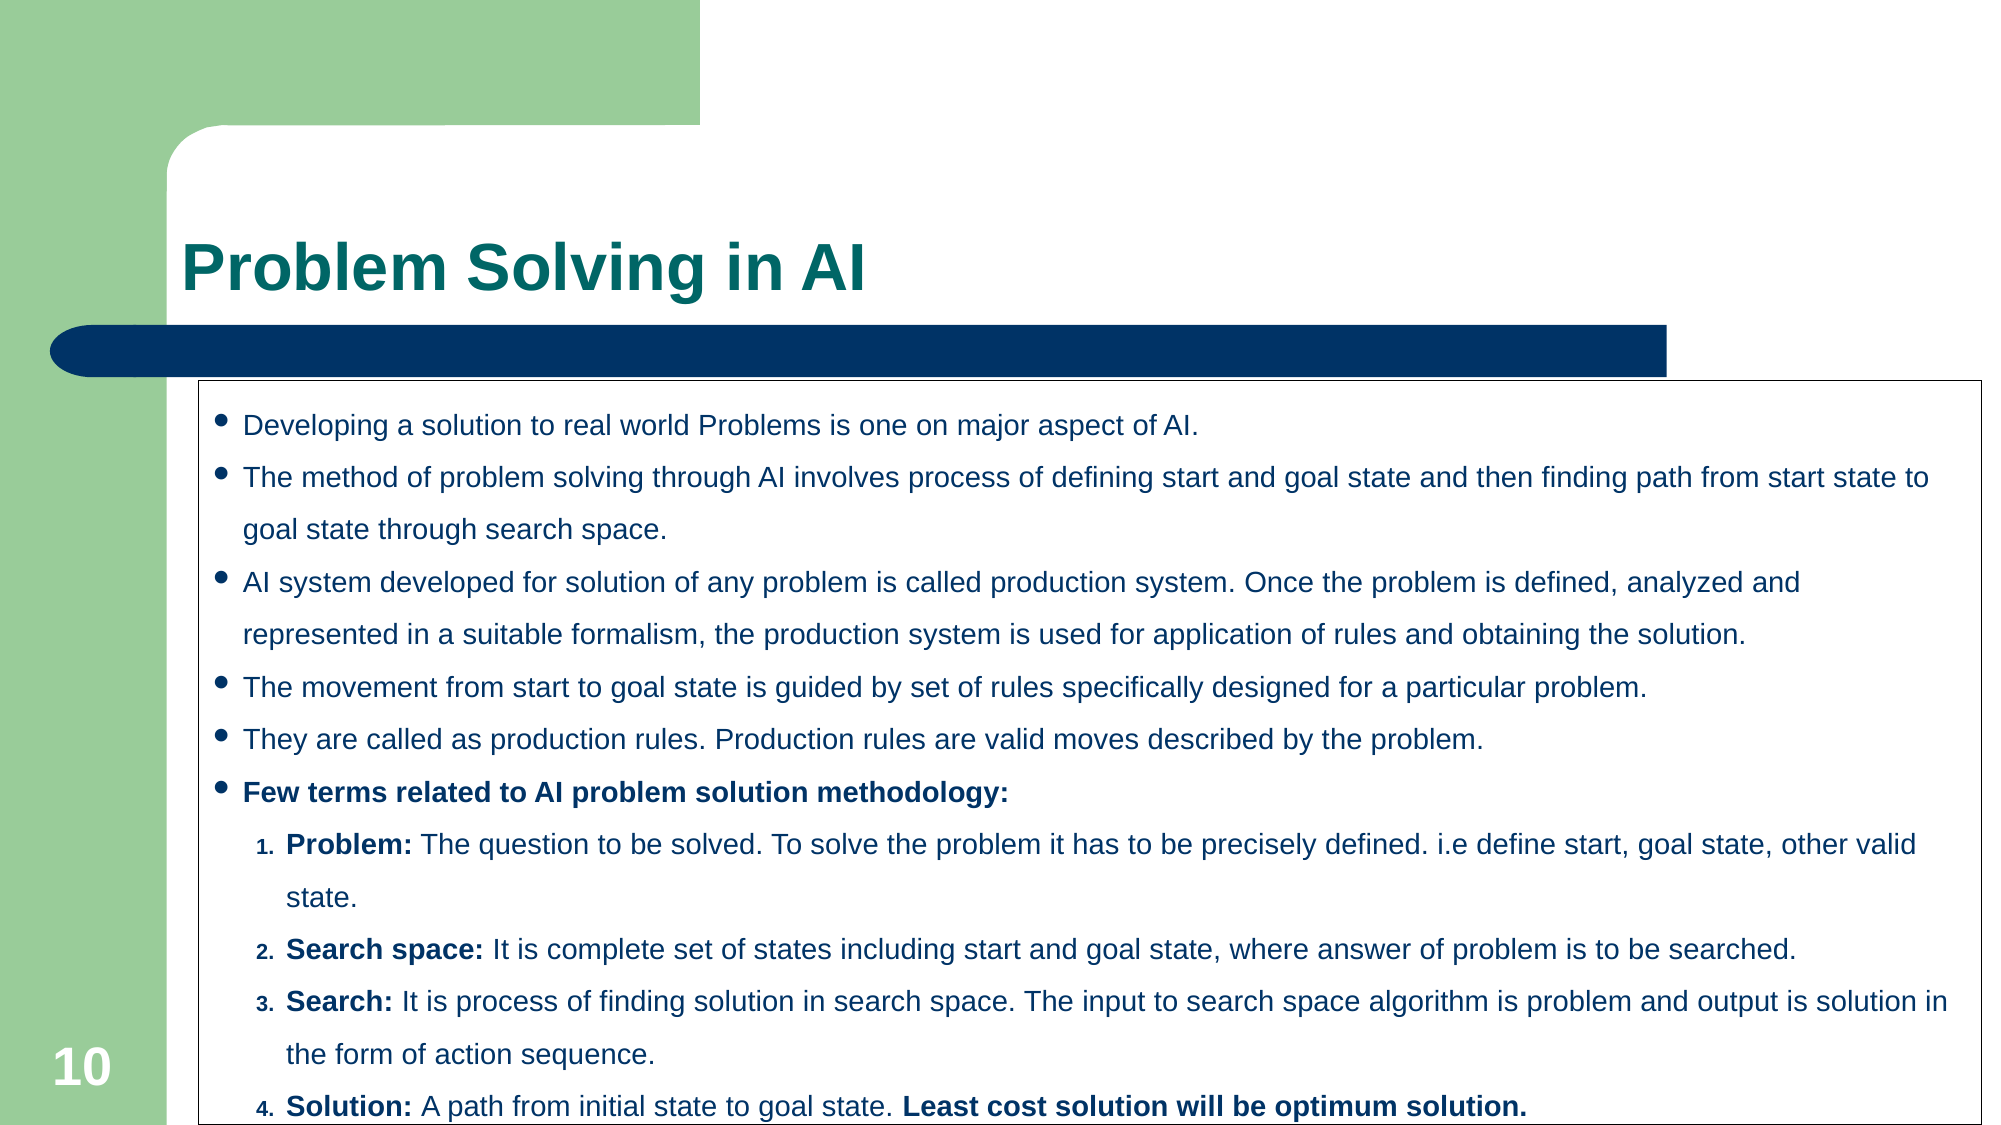

# Problem Solving in AI
Developing a solution to real world Problems is one on major aspect of AI.
The method of problem solving through AI involves process of defining start and goal state and then finding path from start state to goal state through search space.
AI system developed for solution of any problem is called production system. Once the problem is defined, analyzed and represented in a suitable formalism, the production system is used for application of rules and obtaining the solution.
The movement from start to goal state is guided by set of rules specifically designed for a particular problem.
They are called as production rules. Production rules are valid moves described by the problem.
Few terms related to AI problem solution methodology:
Problem: The question to be solved. To solve the problem it has to be precisely defined. i.e define start, goal state, other valid state.
Search space: It is complete set of states including start and goal state, where answer of problem is to be searched.
Search: It is process of finding solution in search space. The input to search space algorithm is problem and output is solution in the form of action sequence.
Solution: A path from initial state to goal state. Least cost solution will be optimum solution.

10